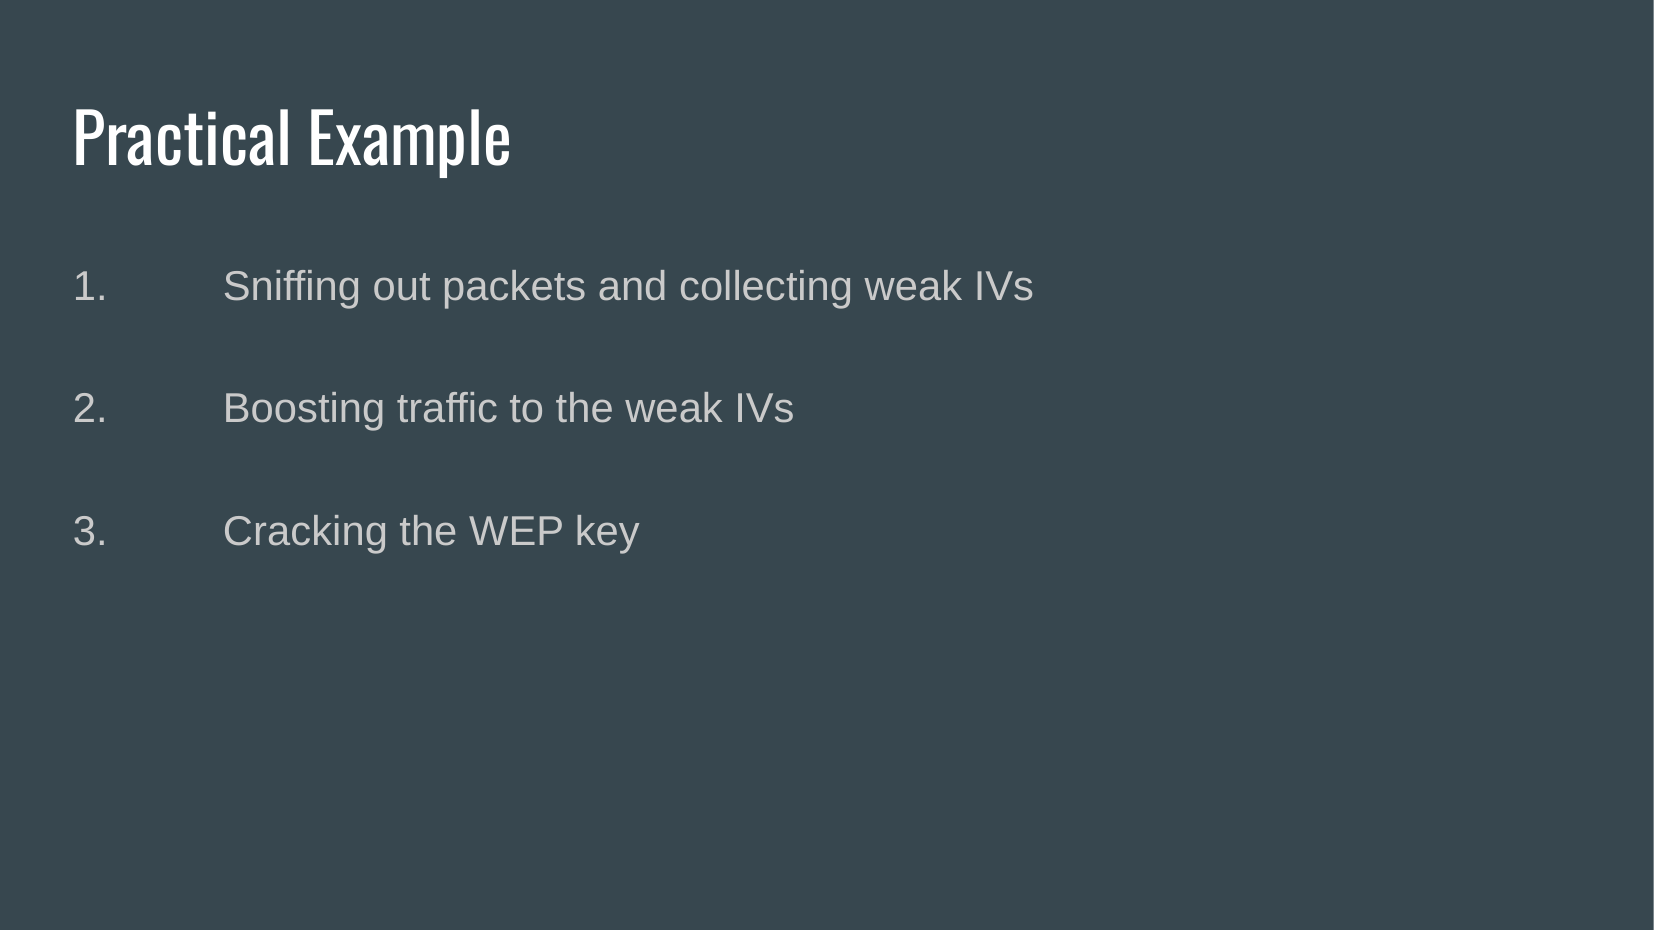

# Practical Example
1. 	Sniffing out packets and collecting weak IVs
2. 	Boosting traffic to the weak IVs
3. 	Cracking the WEP key